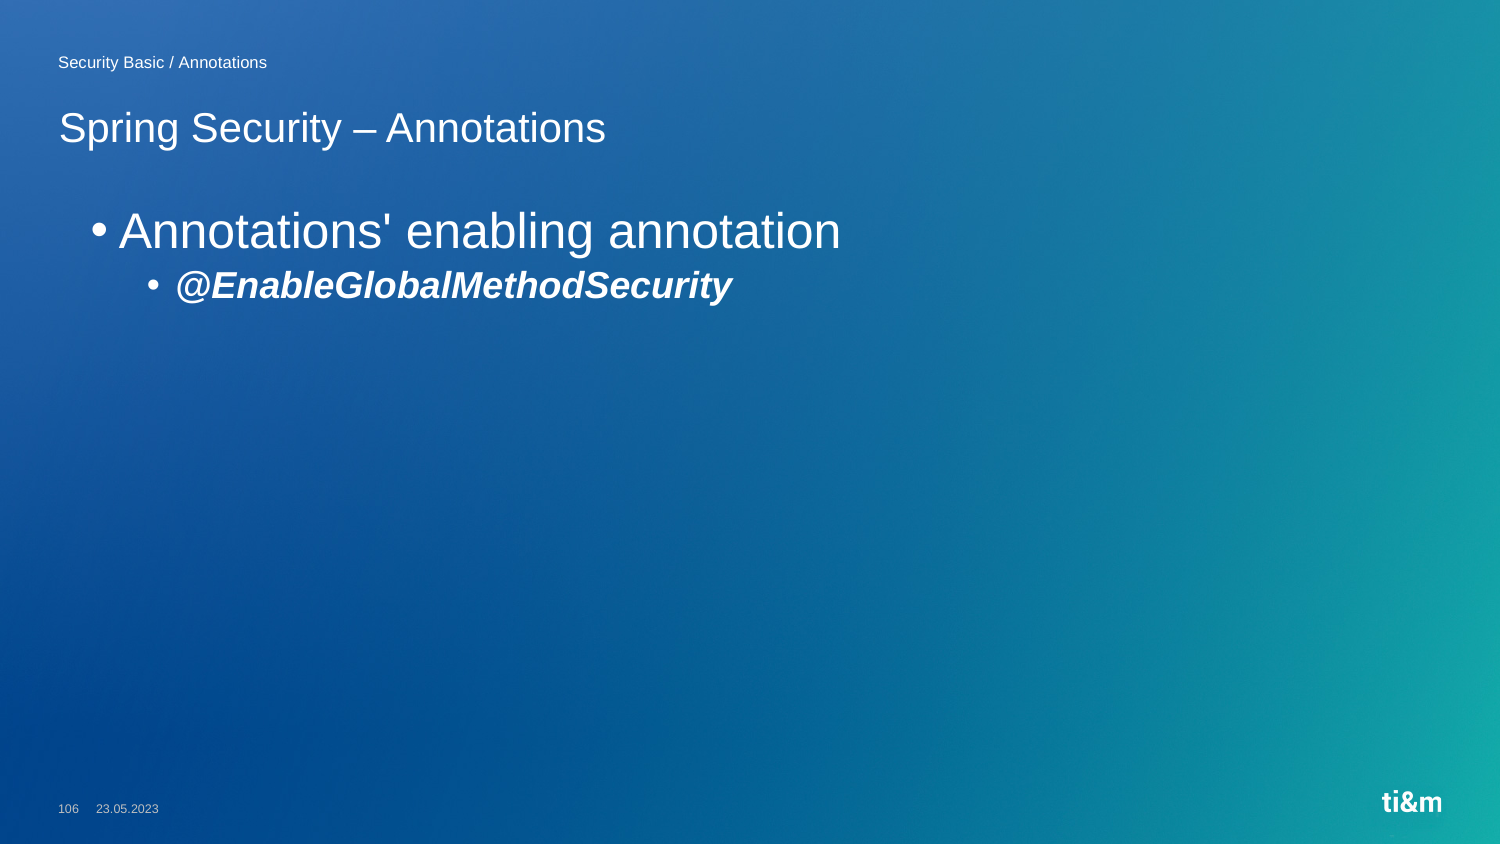

Security Basic / Annotations
# Spring Security – Annotations
Annotations' enabling annotation
@EnableGlobalMethodSecurity

106
23.05.2023